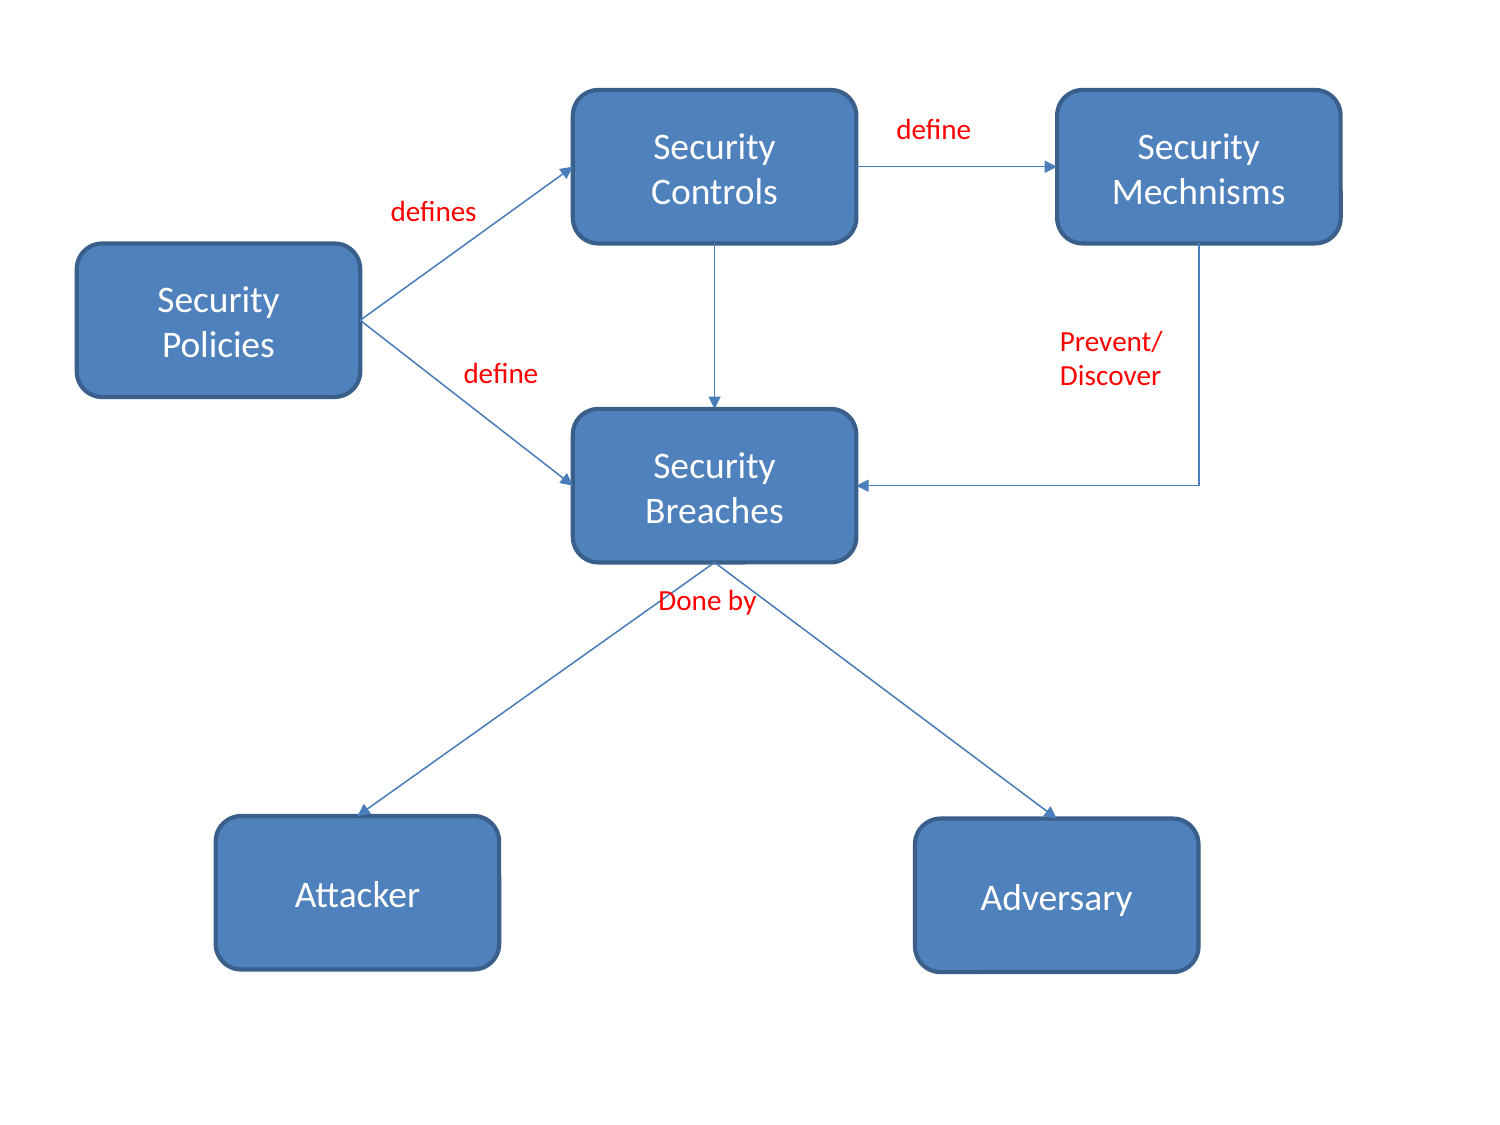

Security Controls
Security Mechnisms
define
defines
Security Policies
Prevent/
Discover
define
Security Breaches
Done by
Attacker
Adversary